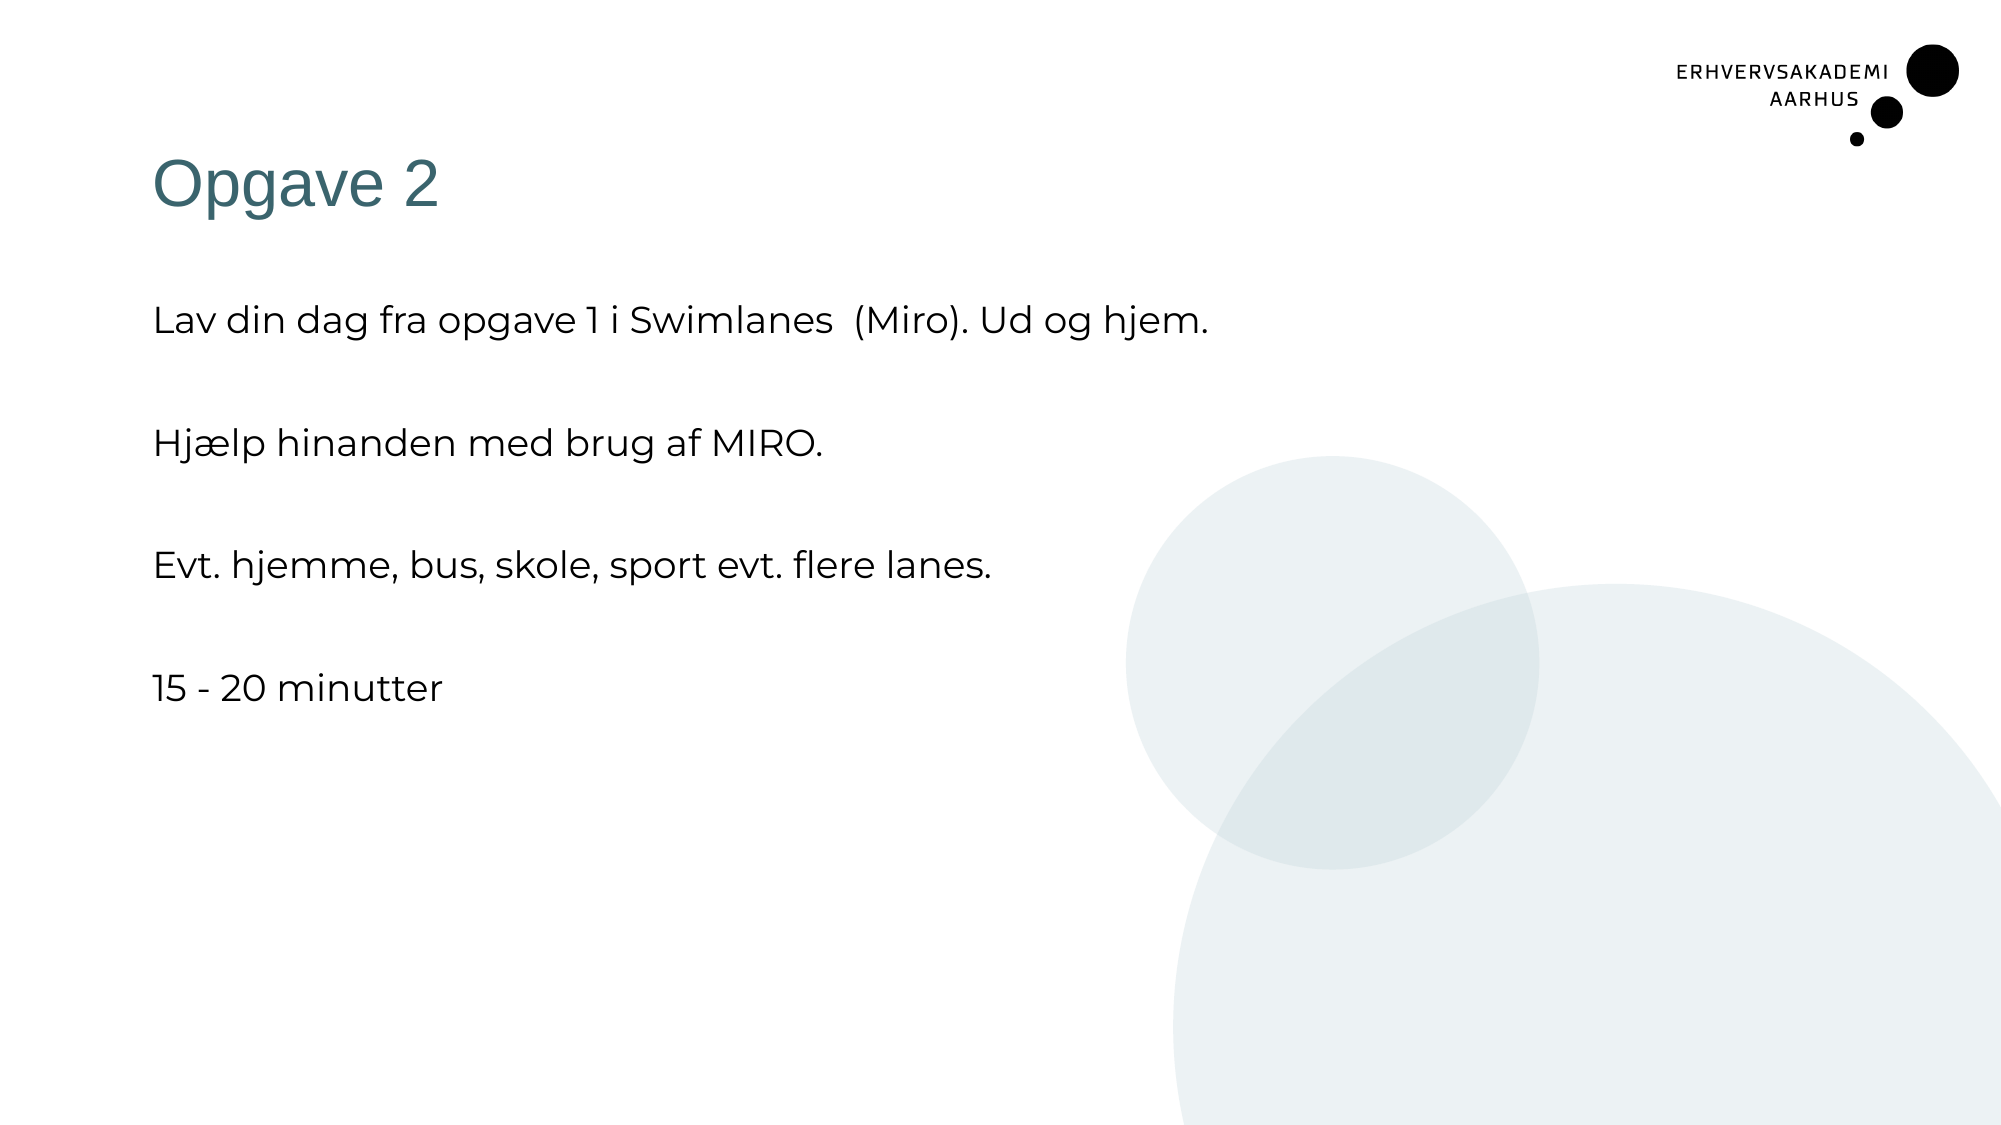

# Opgave 2
Lav din dag fra opgave 1 i Swimlanes  (Miro). Ud og hjem.

Hjælp hinanden med brug af MIRO.

Evt. hjemme, bus, skole, sport evt. flere lanes.

15 - 20 minutter